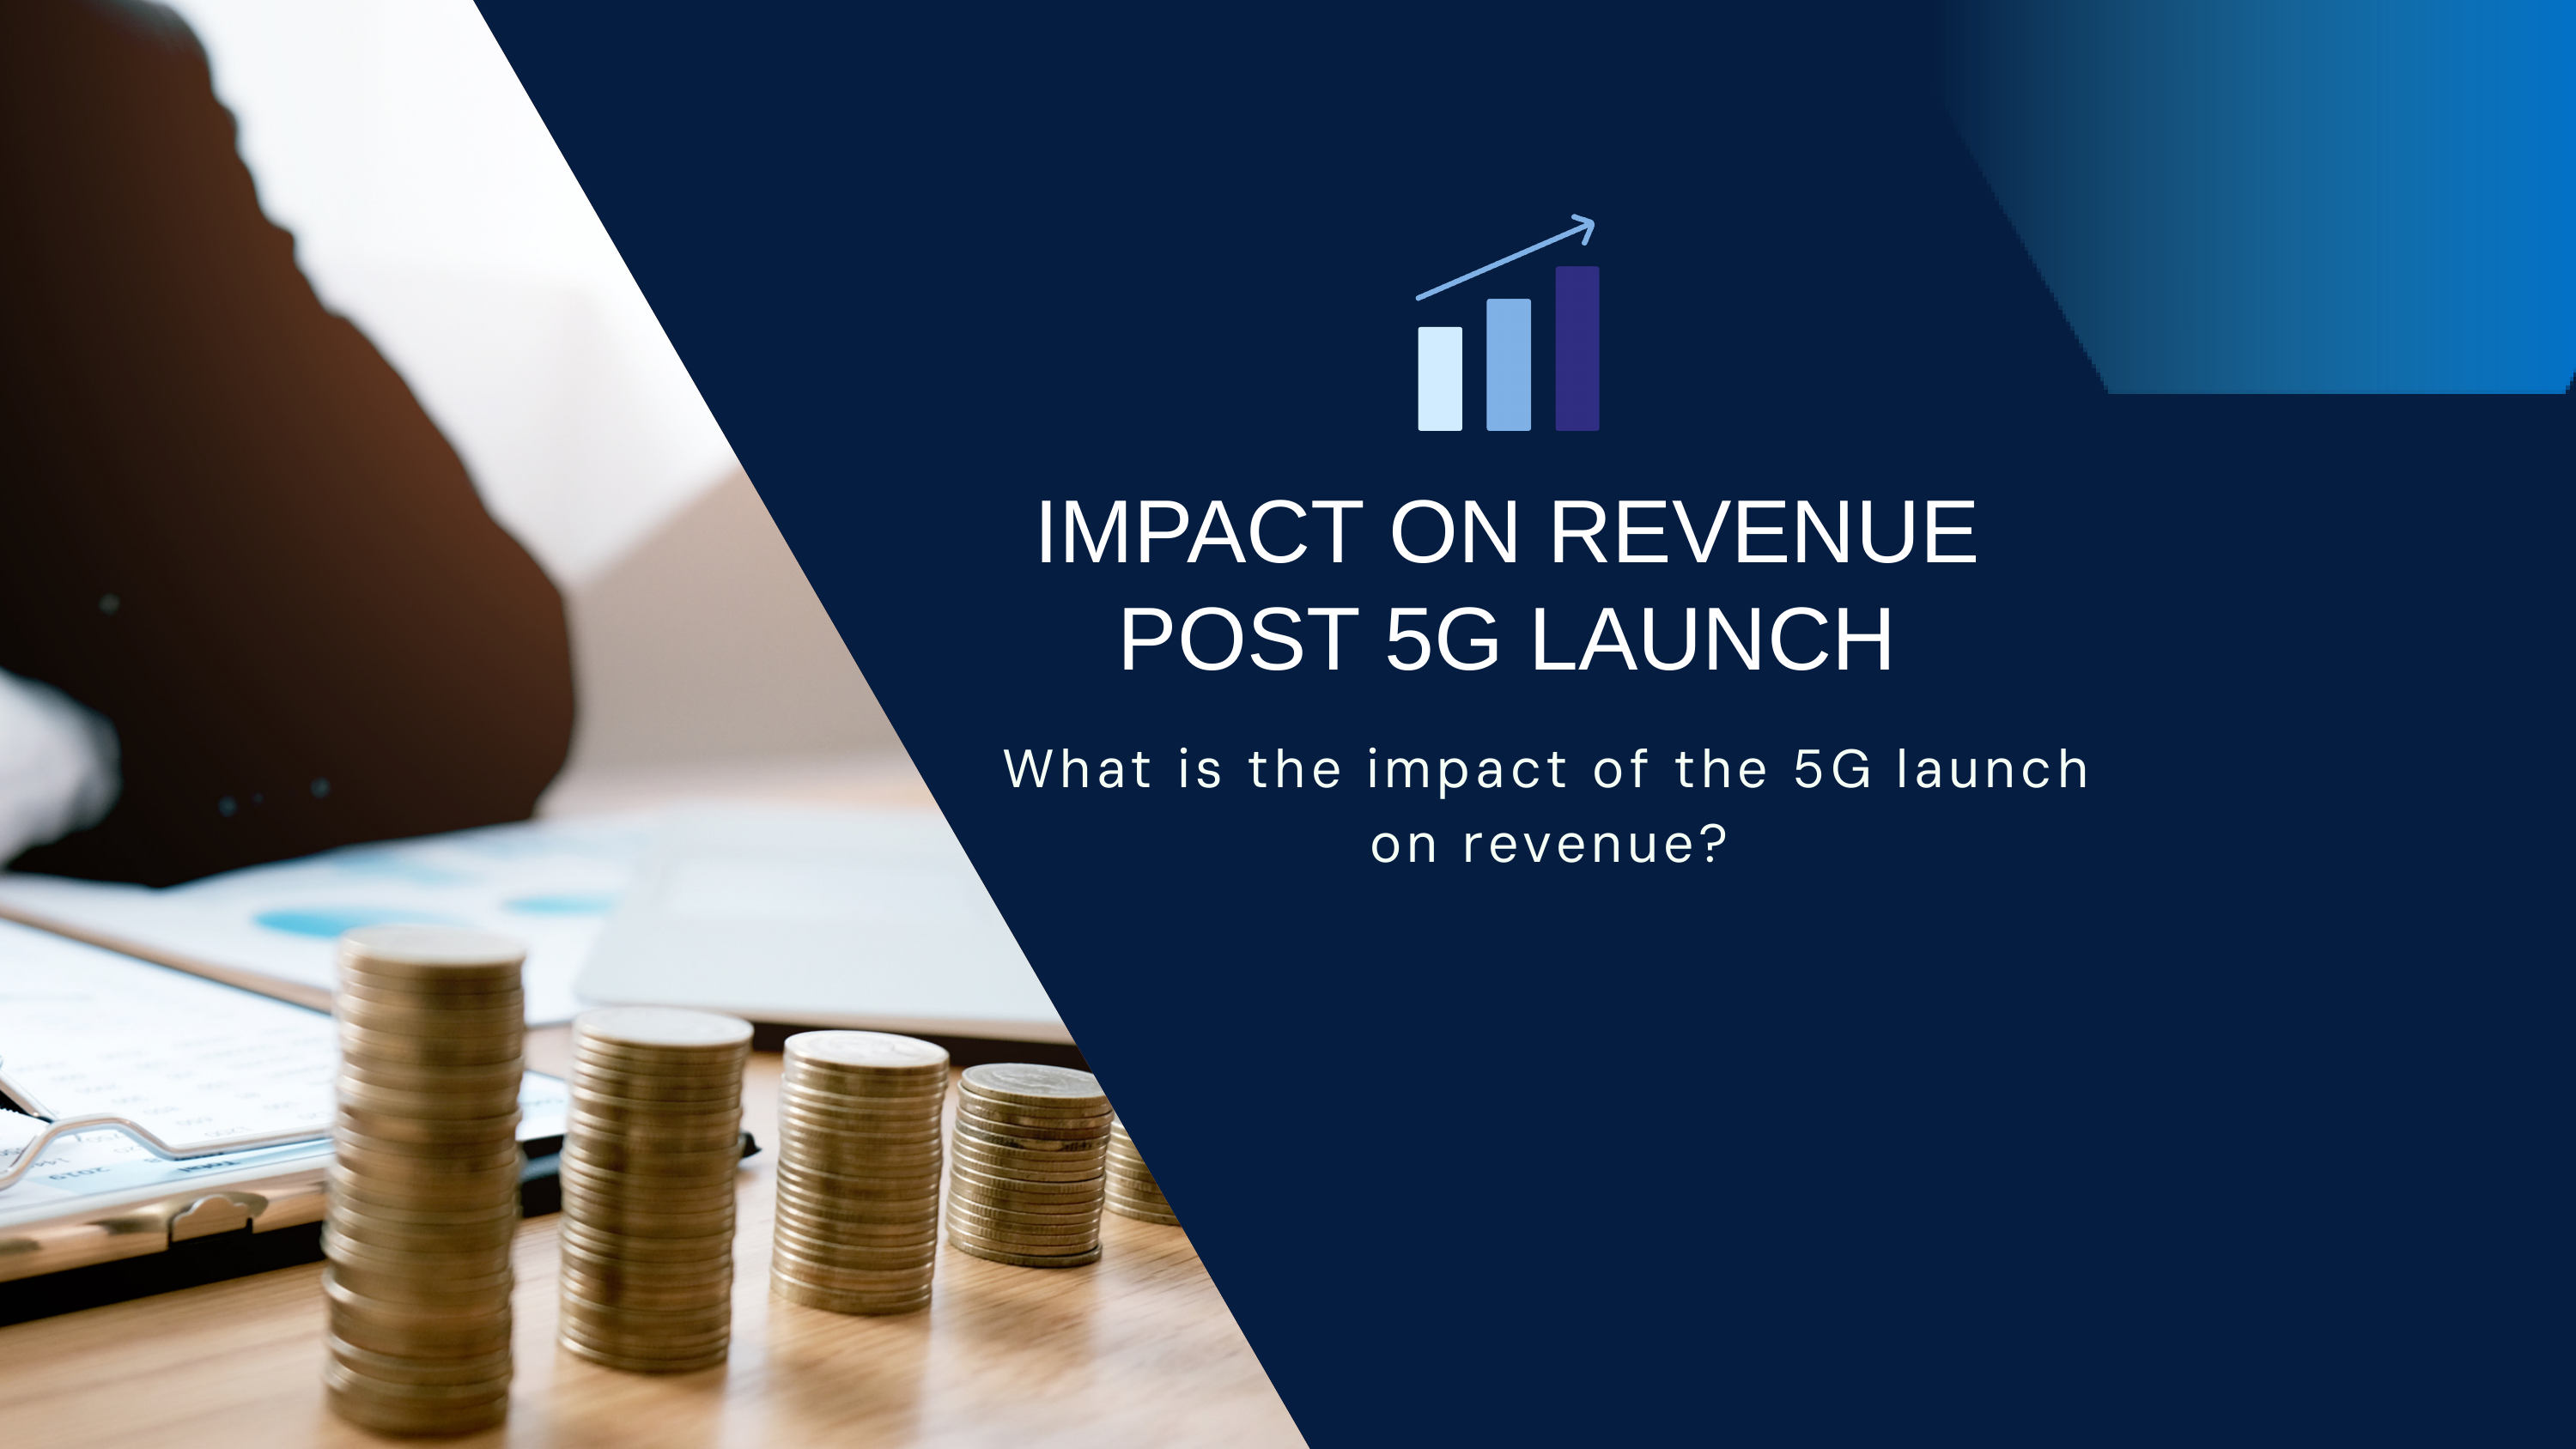

IMPACT ON REVENUE POST 5G LAUNCH
What is the impact of the 5G launch on revenue?